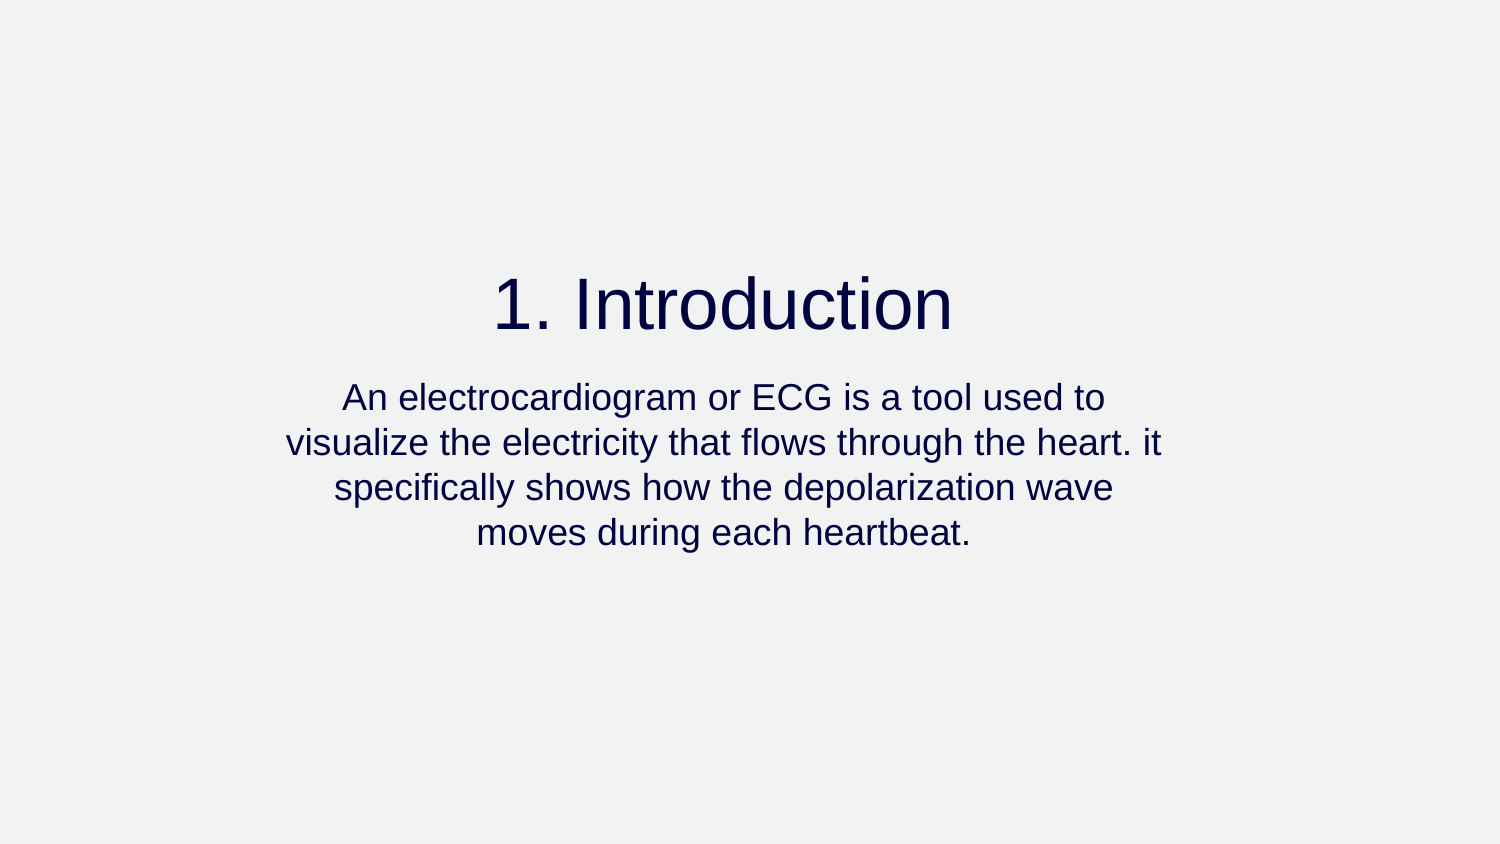

# 1. Introduction
An electrocardiogram or ECG is a tool used to visualize the electricity that flows through the heart. it specifically shows how the depolarization wave moves during each heartbeat.